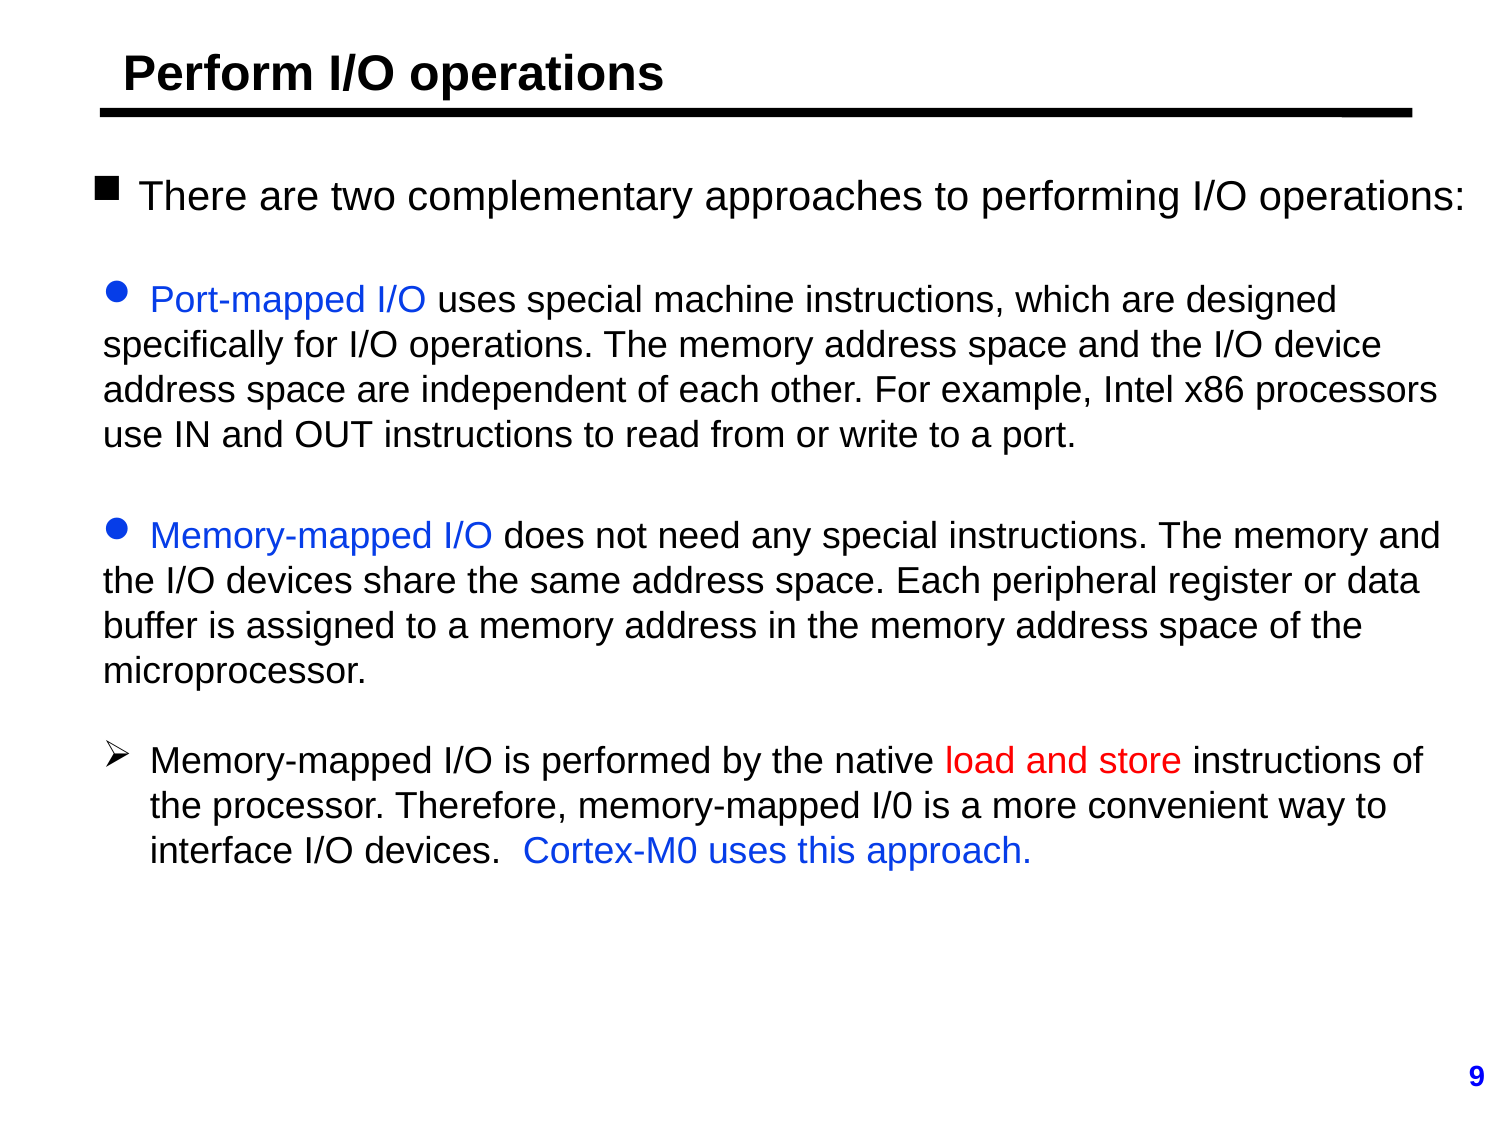

# Perform I/O operations
There are two complementary approaches to performing I/O operations:
Port-mapped I/O uses special machine instructions, which are designed
specifically for I/O operations. The memory address space and the I/O device
address space are independent of each other. For example, Intel x86 processors use IN and OUT instructions to read from or write to a port.
Memory-mapped I/O does not need any special instructions. The memory and
the I/O devices share the same address space. Each peripheral register or data
buffer is assigned to a memory address in the memory address space of the
microprocessor.

Memory-mapped I/O is performed by the native load and store instructions of the processor. Therefore, memory-mapped I/0 is a more convenient way to interface I/O devices.  Cortex-M0 uses this approach.
9